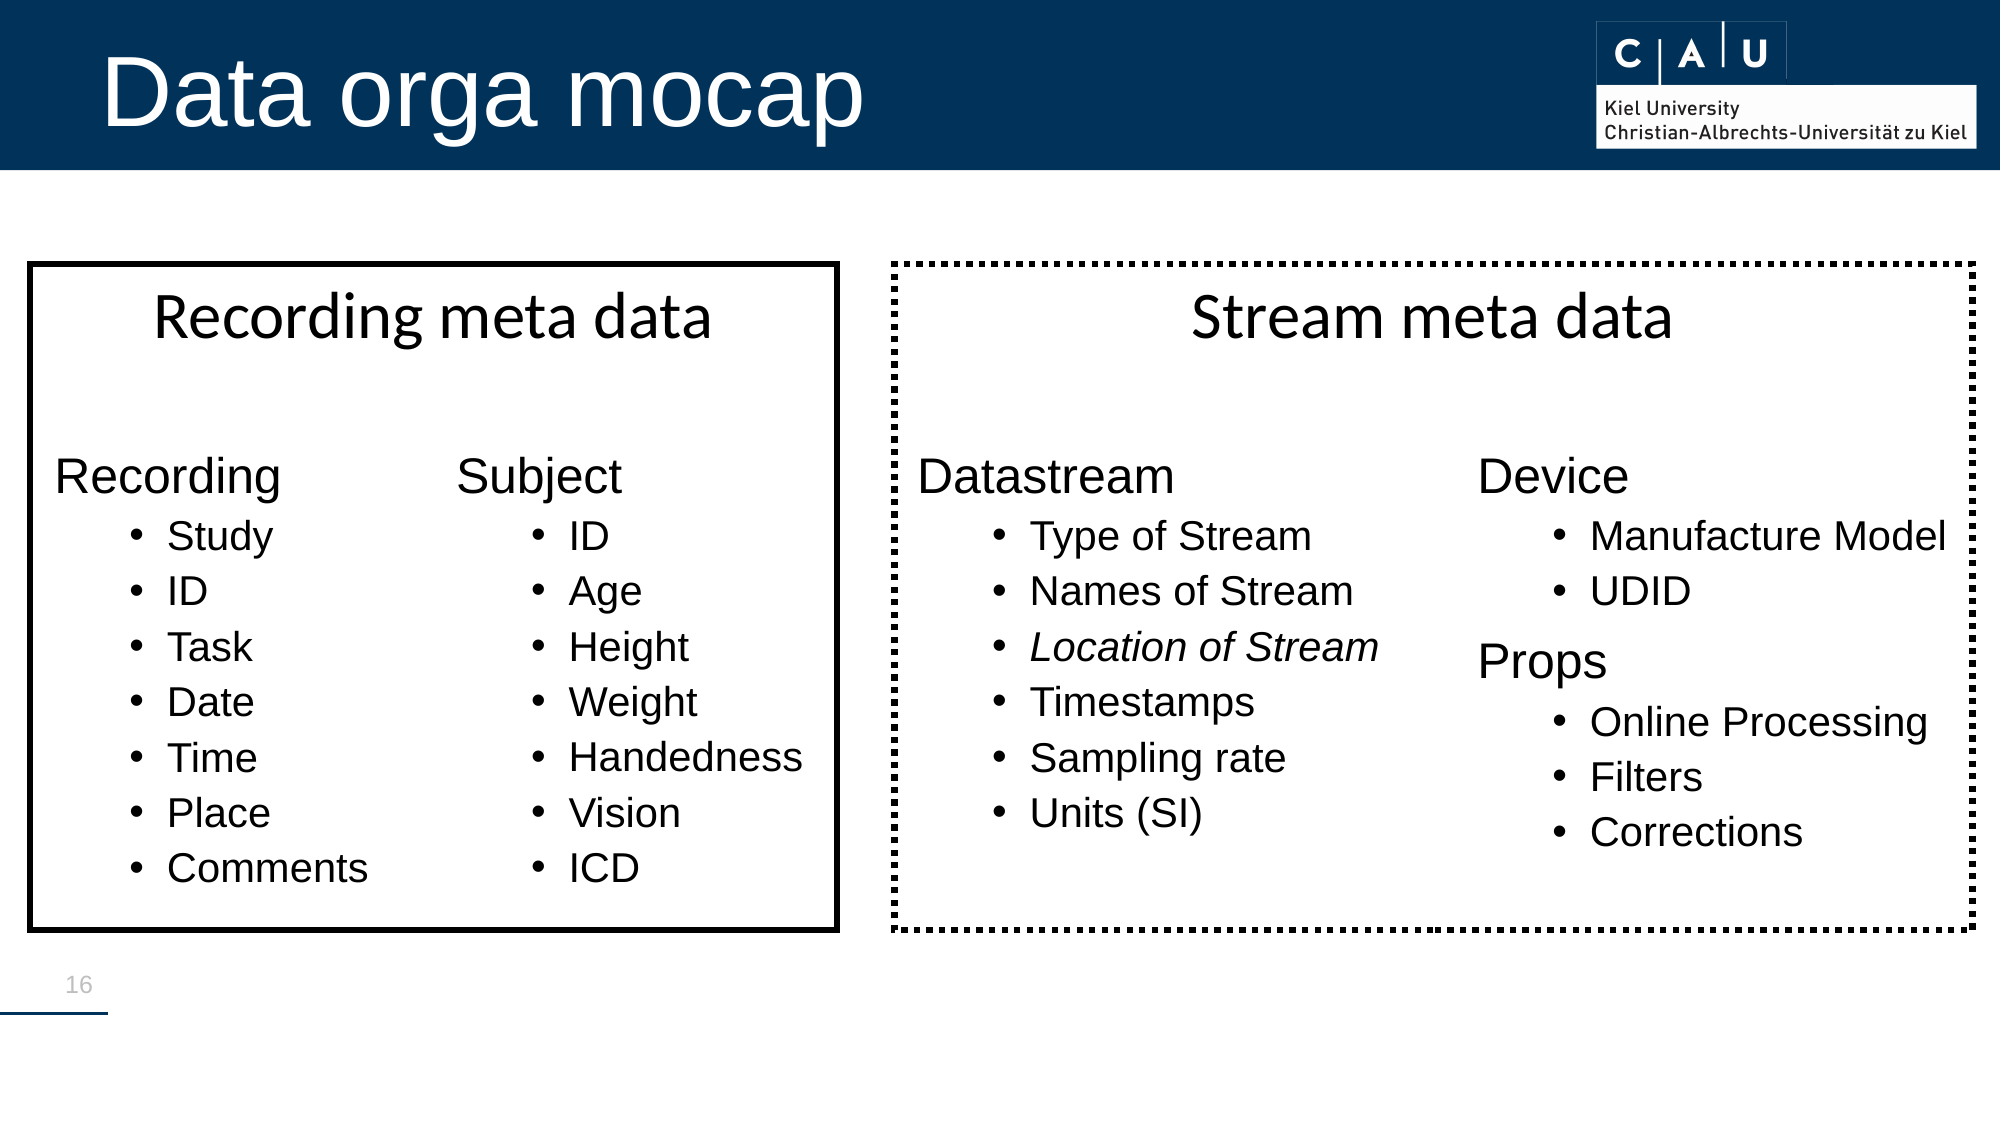

# Data orga mocap
Stream meta data
Recording meta data
Recording
Study
ID
Task
Date
Time
Place
Comments
Subject
ID
Age
Height
Weight
Handedness
Vision
ICD
Datastream
Type of Stream
Names of Stream
Location of Stream
Timestamps
Sampling rate
Units (SI)
Device
Manufacture Model
UDID
Props
Online Processing
Filters
Corrections
16